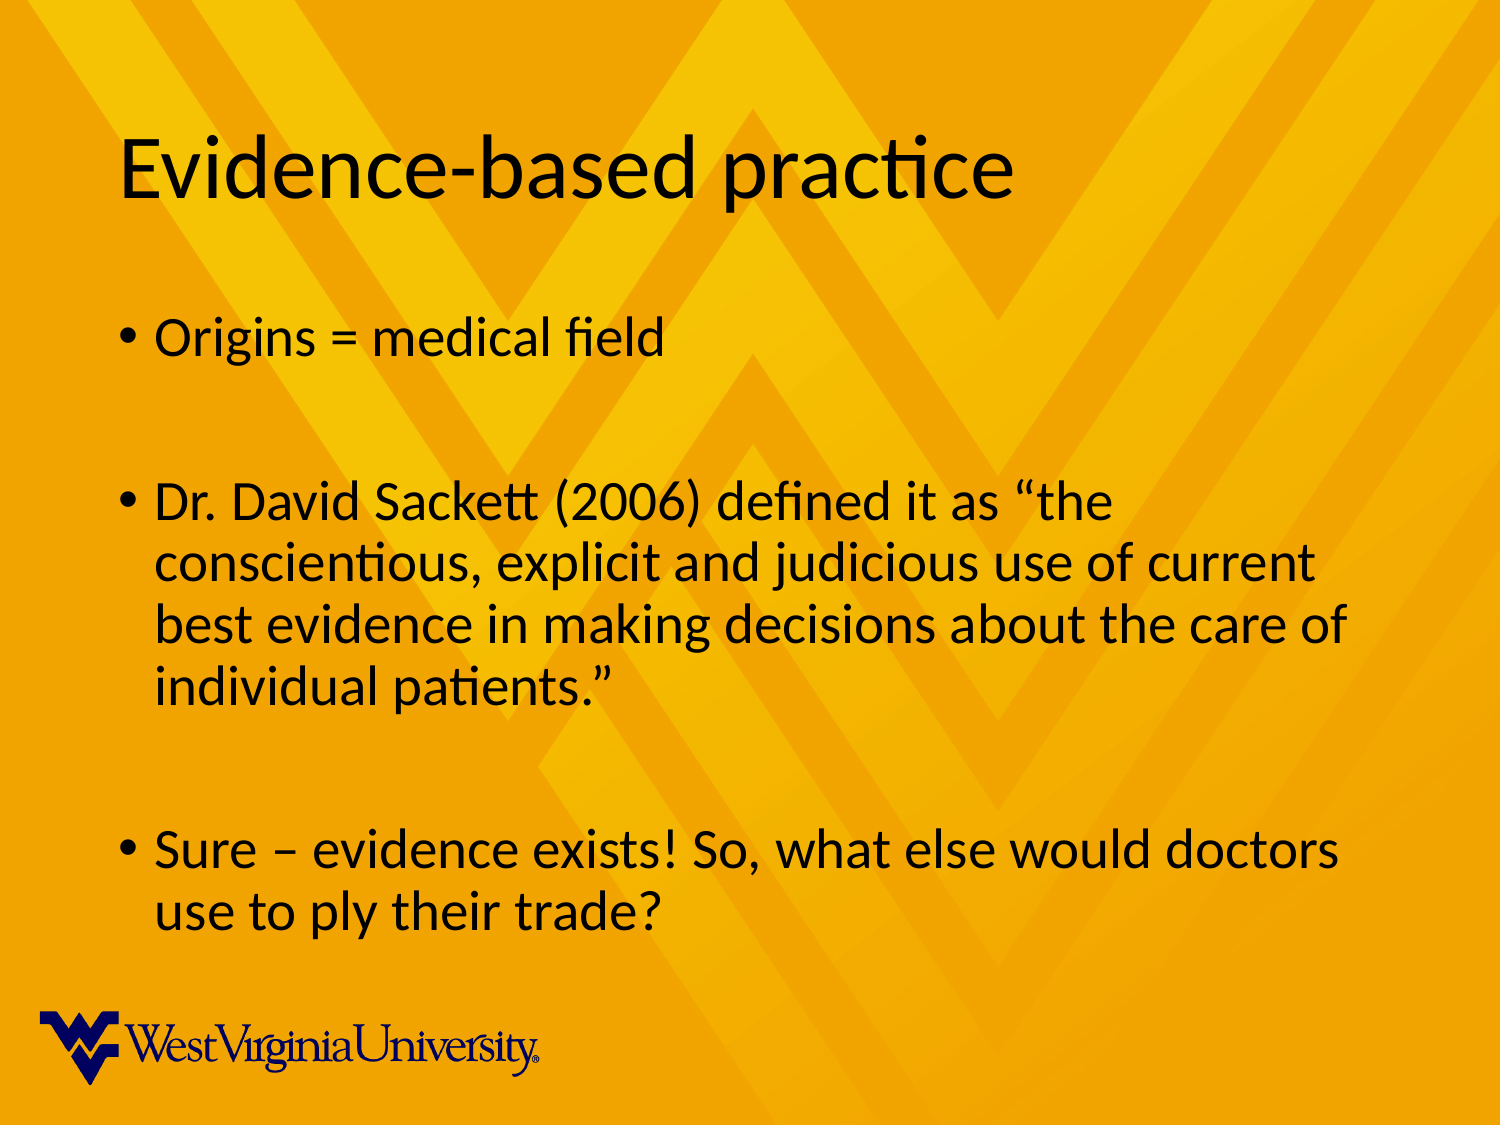

# Evidence-based practice
Origins = medical field

Dr. David Sackett (2006) defined it as “the conscientious, explicit and judicious use of current best evidence in making decisions about the care of individual patients.”

Sure – evidence exists! So, what else would doctors use to ply their trade?